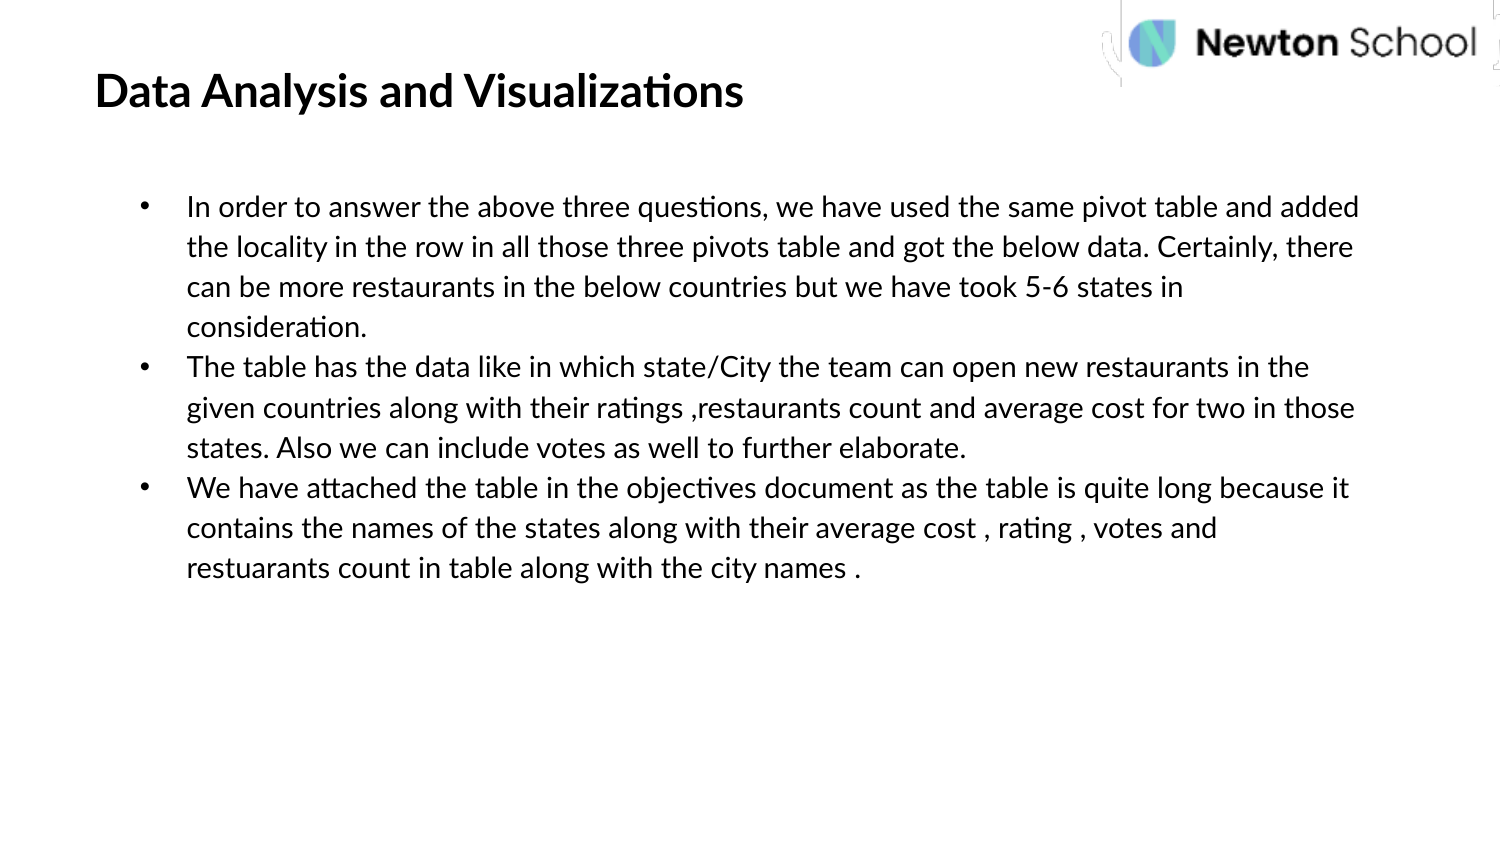

Data Analysis and Visualizations

In order to answer the above three questions, we have used the same pivot table and added the locality in the row in all those three pivots table and got the below data. Certainly, there can be more restaurants in the below countries but we have took 5-6 states in consideration.
The table has the data like in which state/City the team can open new restaurants in the given countries along with their ratings ,restaurants count and average cost for two in those states. Also we can include votes as well to further elaborate.
We have attached the table in the objectives document as the table is quite long because it contains the names of the states along with their average cost , rating , votes and restuarants count in table along with the city names .